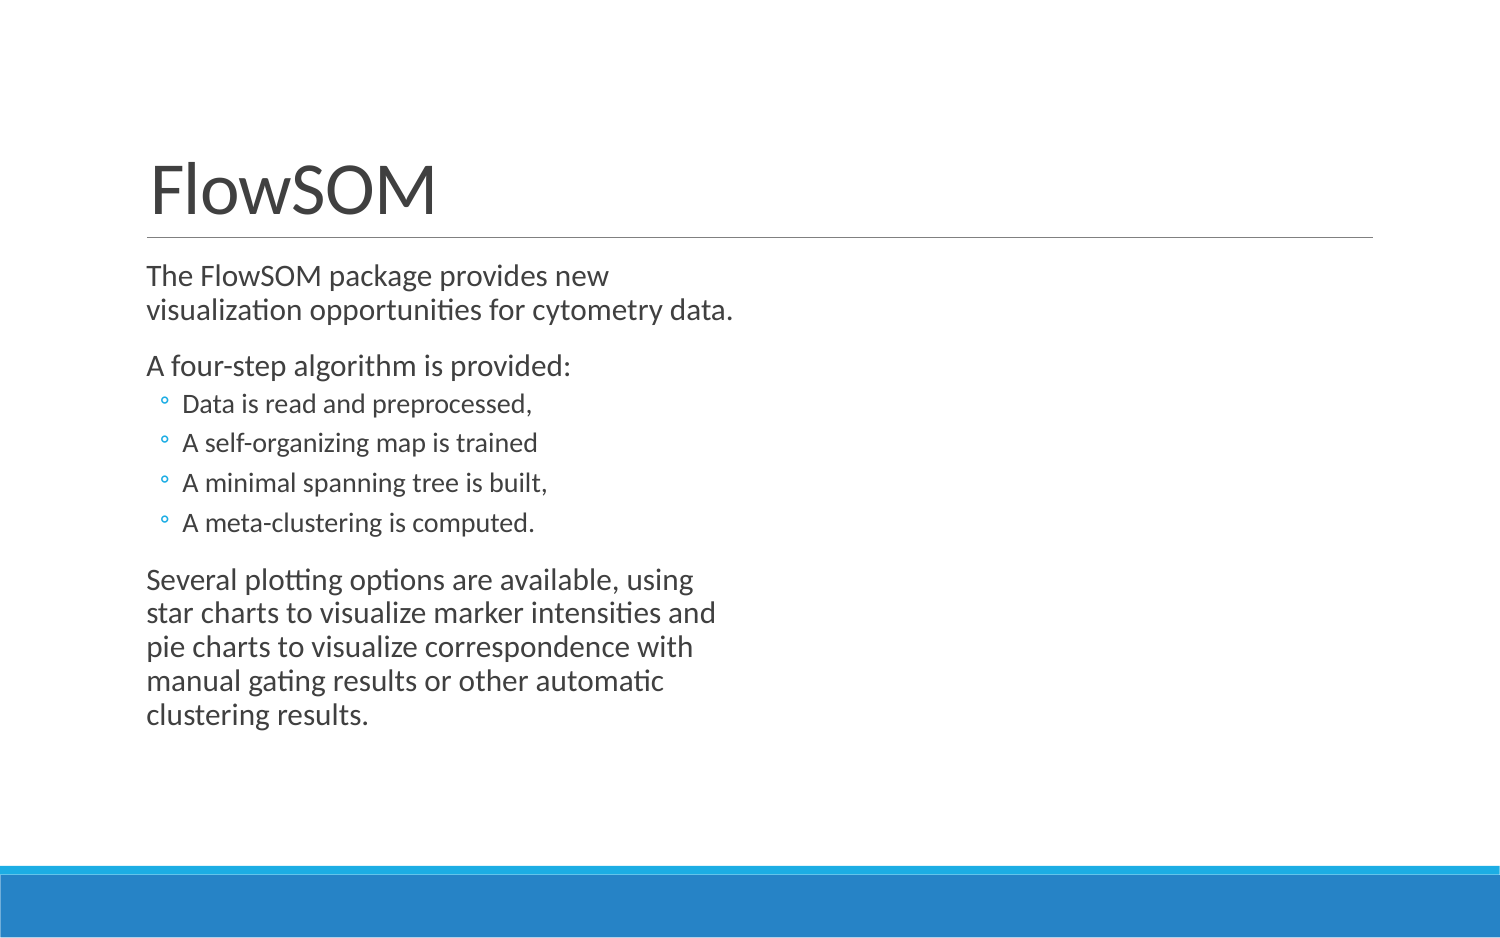

# FlowSOM
The FlowSOM package provides new visualization opportunities for cytometry data.
A four-step algorithm is provided:
Data is read and preprocessed,
A self-organizing map is trained
A minimal spanning tree is built,
A meta-clustering is computed.
Several plotting options are available, using star charts to visualize marker intensities and pie charts to visualize correspondence with manual gating results or other automatic clustering results.